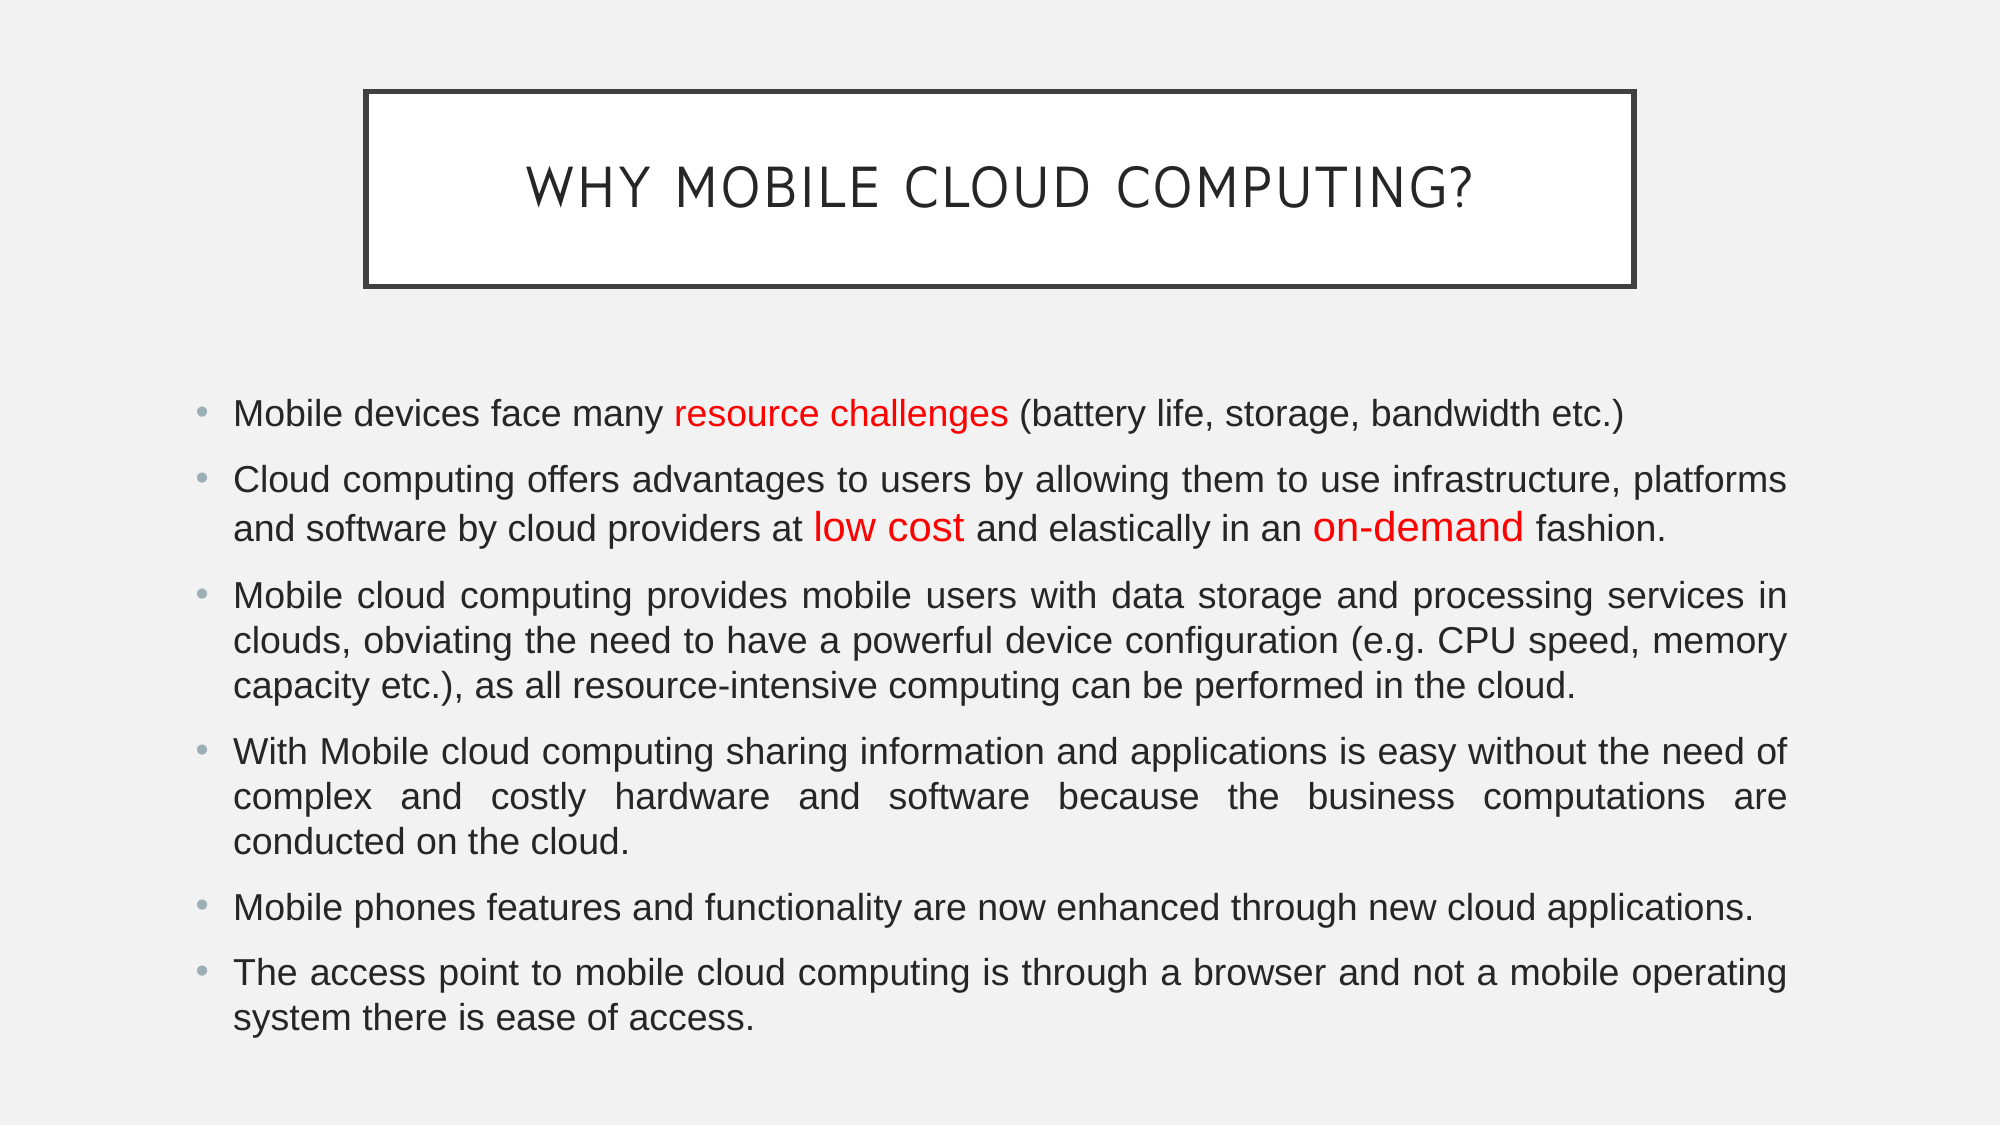

# Why Mobile cloud computing?
Mobile devices face many resource challenges (battery life, storage, bandwidth etc.)
Cloud computing offers advantages to users by allowing them to use infrastructure, platforms and software by cloud providers at low cost and elastically in an on-demand fashion.
Mobile cloud computing provides mobile users with data storage and processing services in clouds, obviating the need to have a powerful device configuration (e.g. CPU speed, memory capacity etc.), as all resource-intensive computing can be performed in the cloud.
With Mobile cloud computing sharing information and applications is easy without the need of complex and costly hardware and software because the business computations are conducted on the cloud.
Mobile phones features and functionality are now enhanced through new cloud applications.
The access point to mobile cloud computing is through a browser and not a mobile operating system there is ease of access.